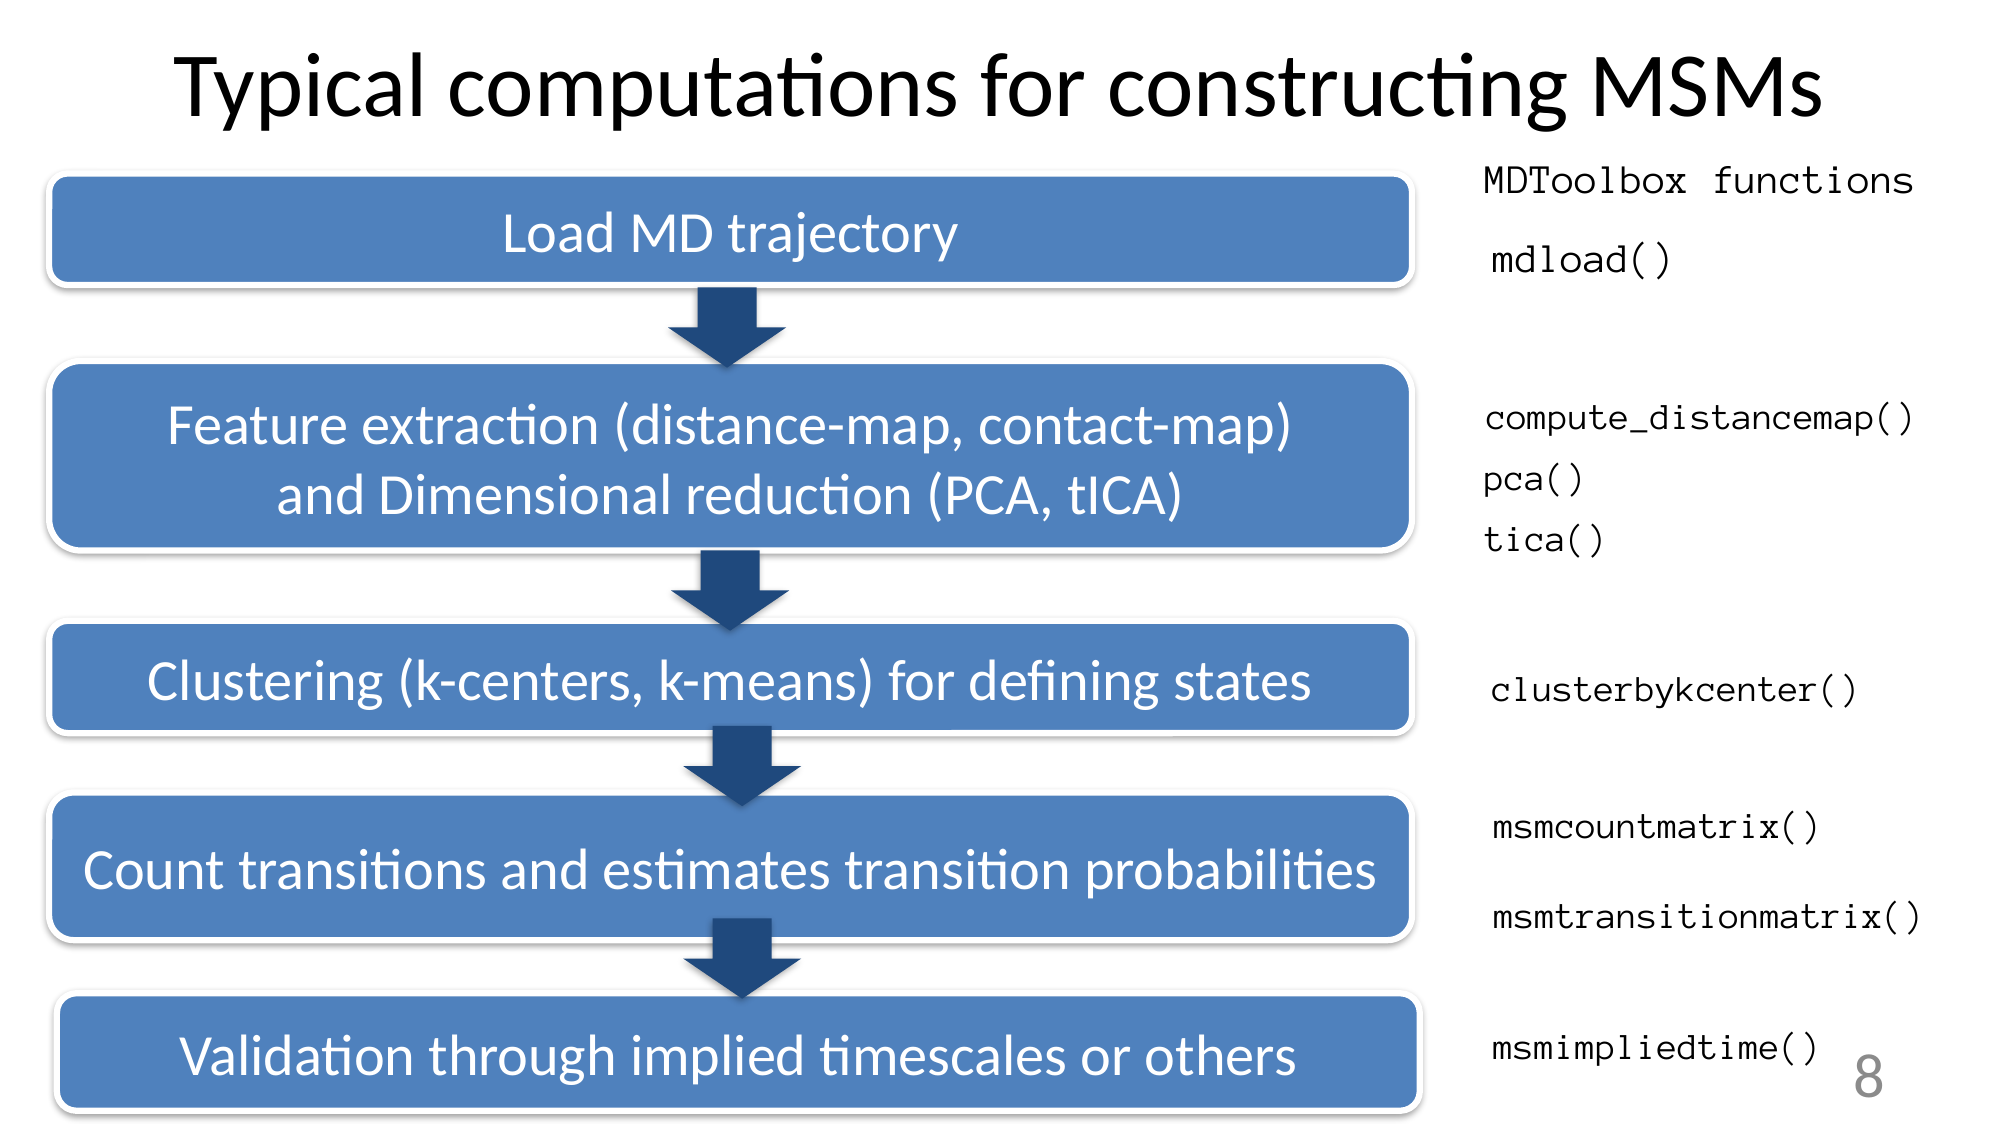

# Typical computations for constructing MSMs
MDToolbox functions
Load MD trajectory
mdload()

Feature extraction (distance-map, contact-map)
and Dimensional reduction (PCA, tICA)
compute_distancemap()
pca()
tica()

Clustering (k-centers, k-means) for defining states
clusterbykcenter()

Count transitions and estimates transition probabilities
msmcountmatrix()

msmtransitionmatrix()

Validation through implied timescales or others
msmimpliedtime()
8